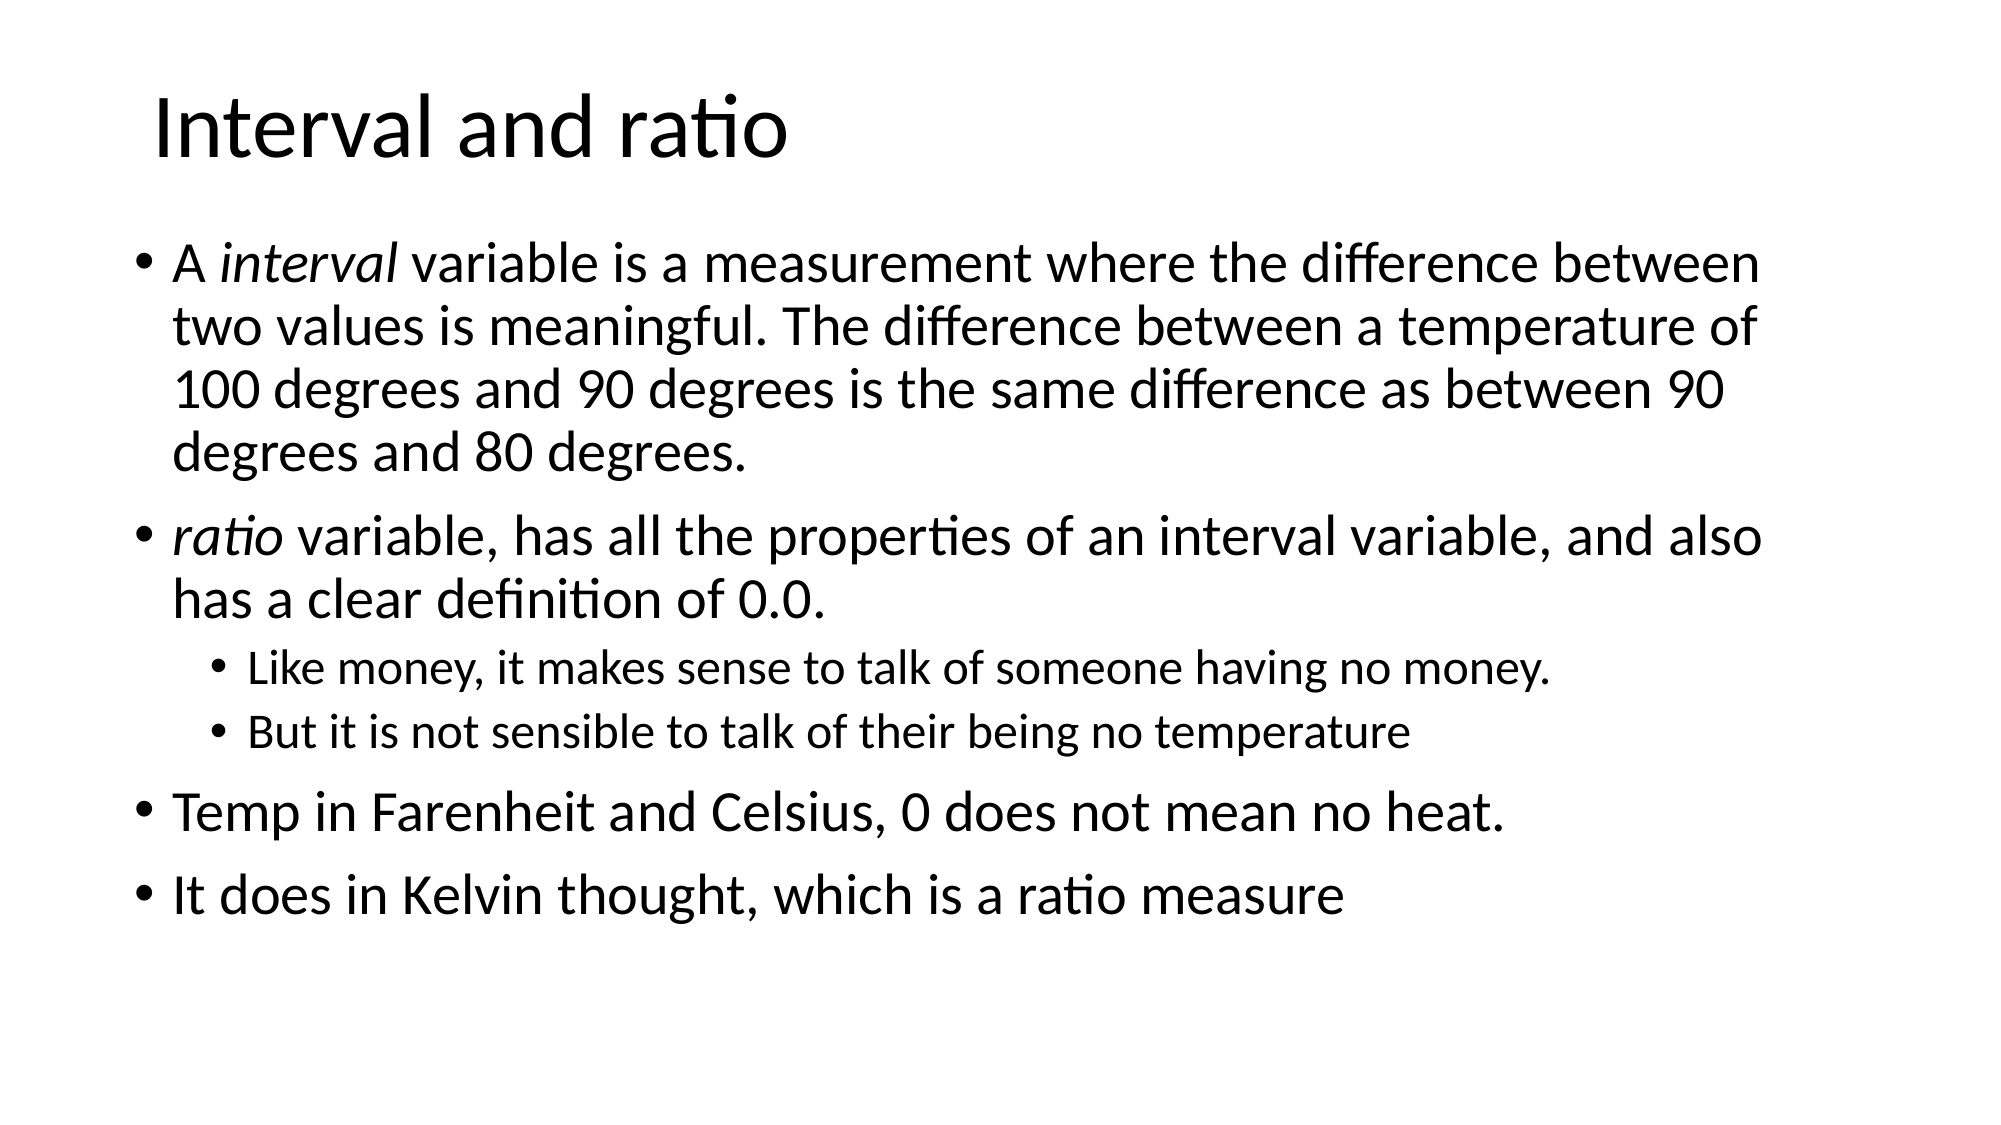

# Interval and ratio
A interval variable is a measurement where the difference between two values is meaningful. The difference between a temperature of 100 degrees and 90 degrees is the same difference as between 90 degrees and 80 degrees.
ratio variable, has all the properties of an interval variable, and also has a clear definition of 0.0.
Like money, it makes sense to talk of someone having no money.
But it is not sensible to talk of their being no temperature
Temp in Farenheit and Celsius, 0 does not mean no heat.
It does in Kelvin thought, which is a ratio measure